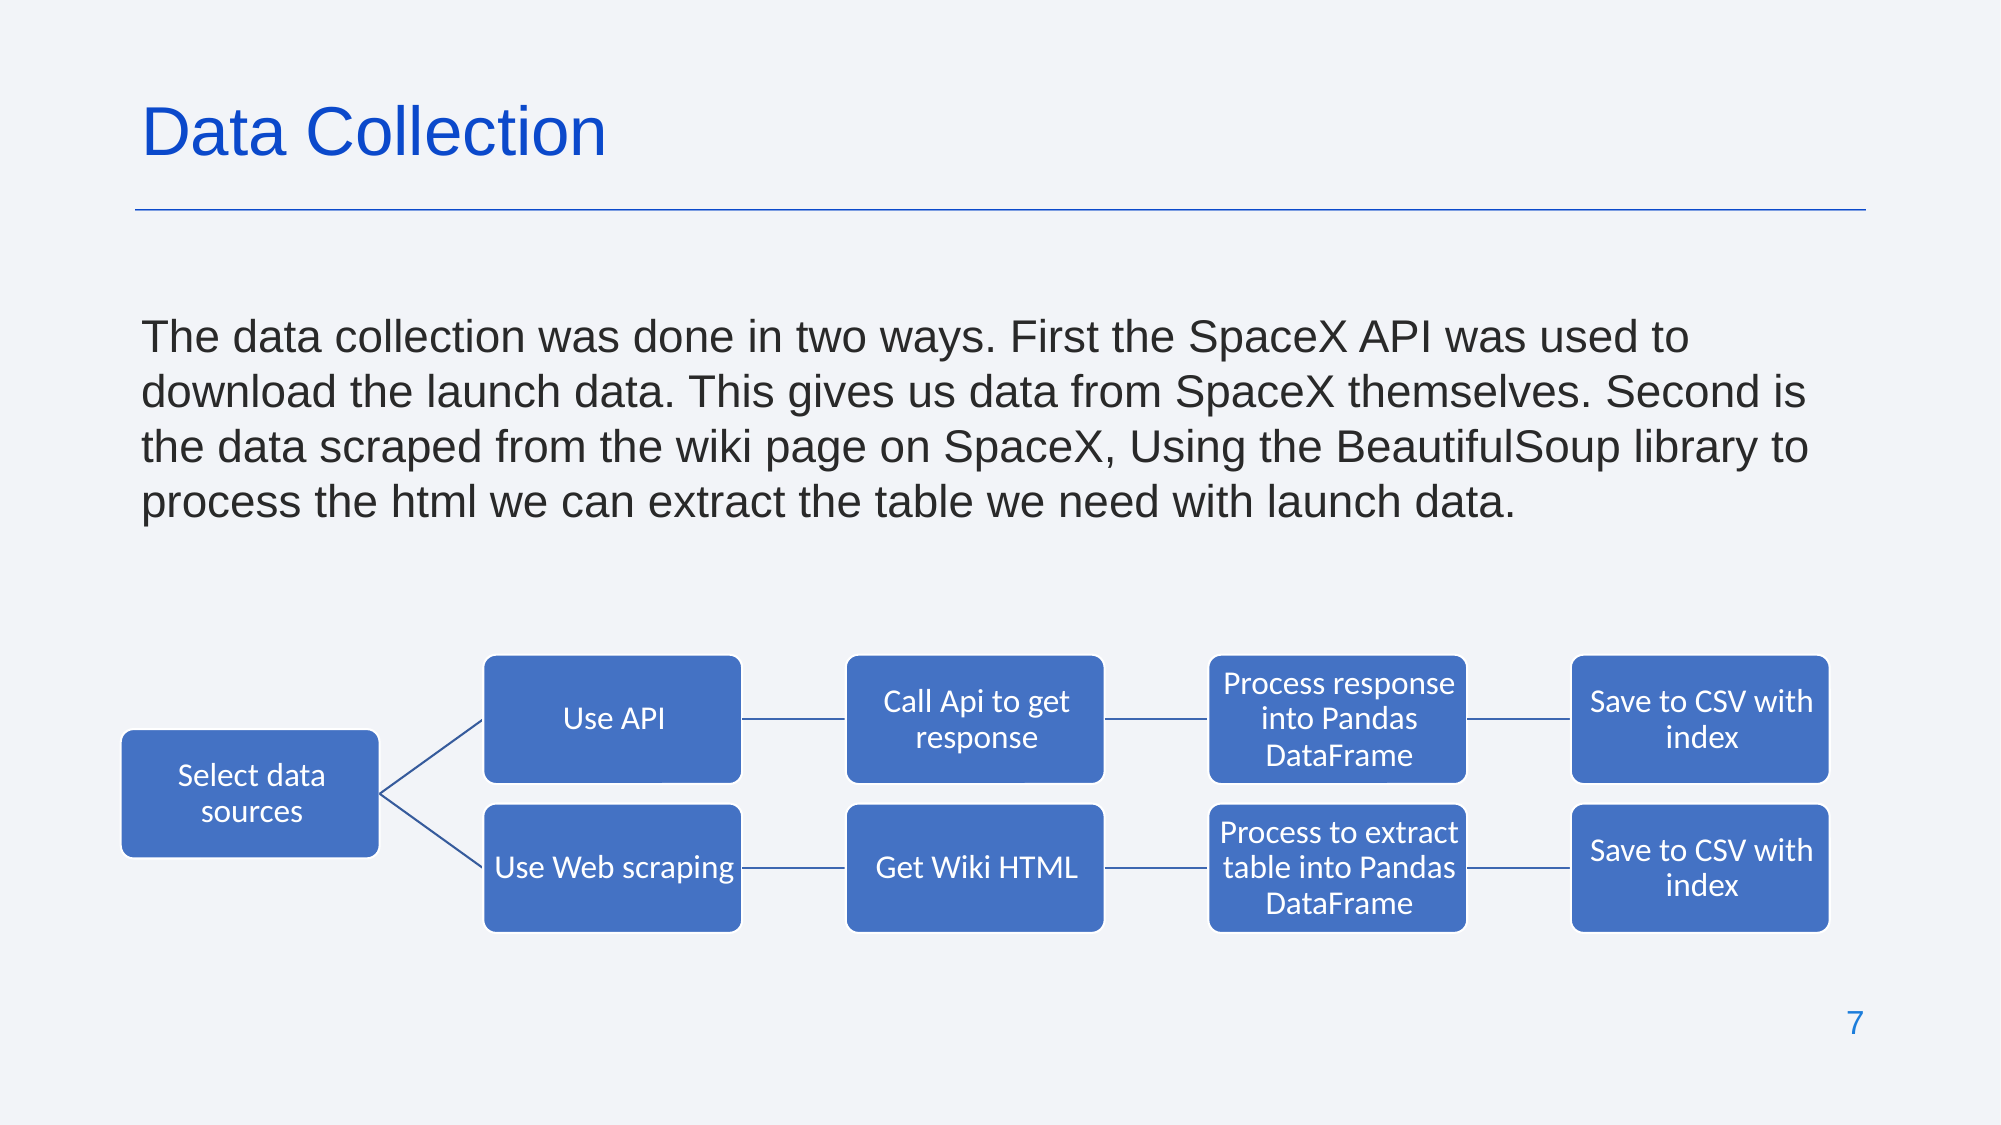

Data Collection
The data collection was done in two ways. First the SpaceX API was used to download the launch data. This gives us data from SpaceX themselves. Second is the data scraped from the wiki page on SpaceX, Using the BeautifulSoup library to process the html we can extract the table we need with launch data.
Select data sources

Use API

Call Api to get response

Process response into Pandas DataFrame

Save to CSV with index

Use Web scraping

Get Wiki HTML

Process to extract table into Pandas DataFrame

Save to CSV with index
7